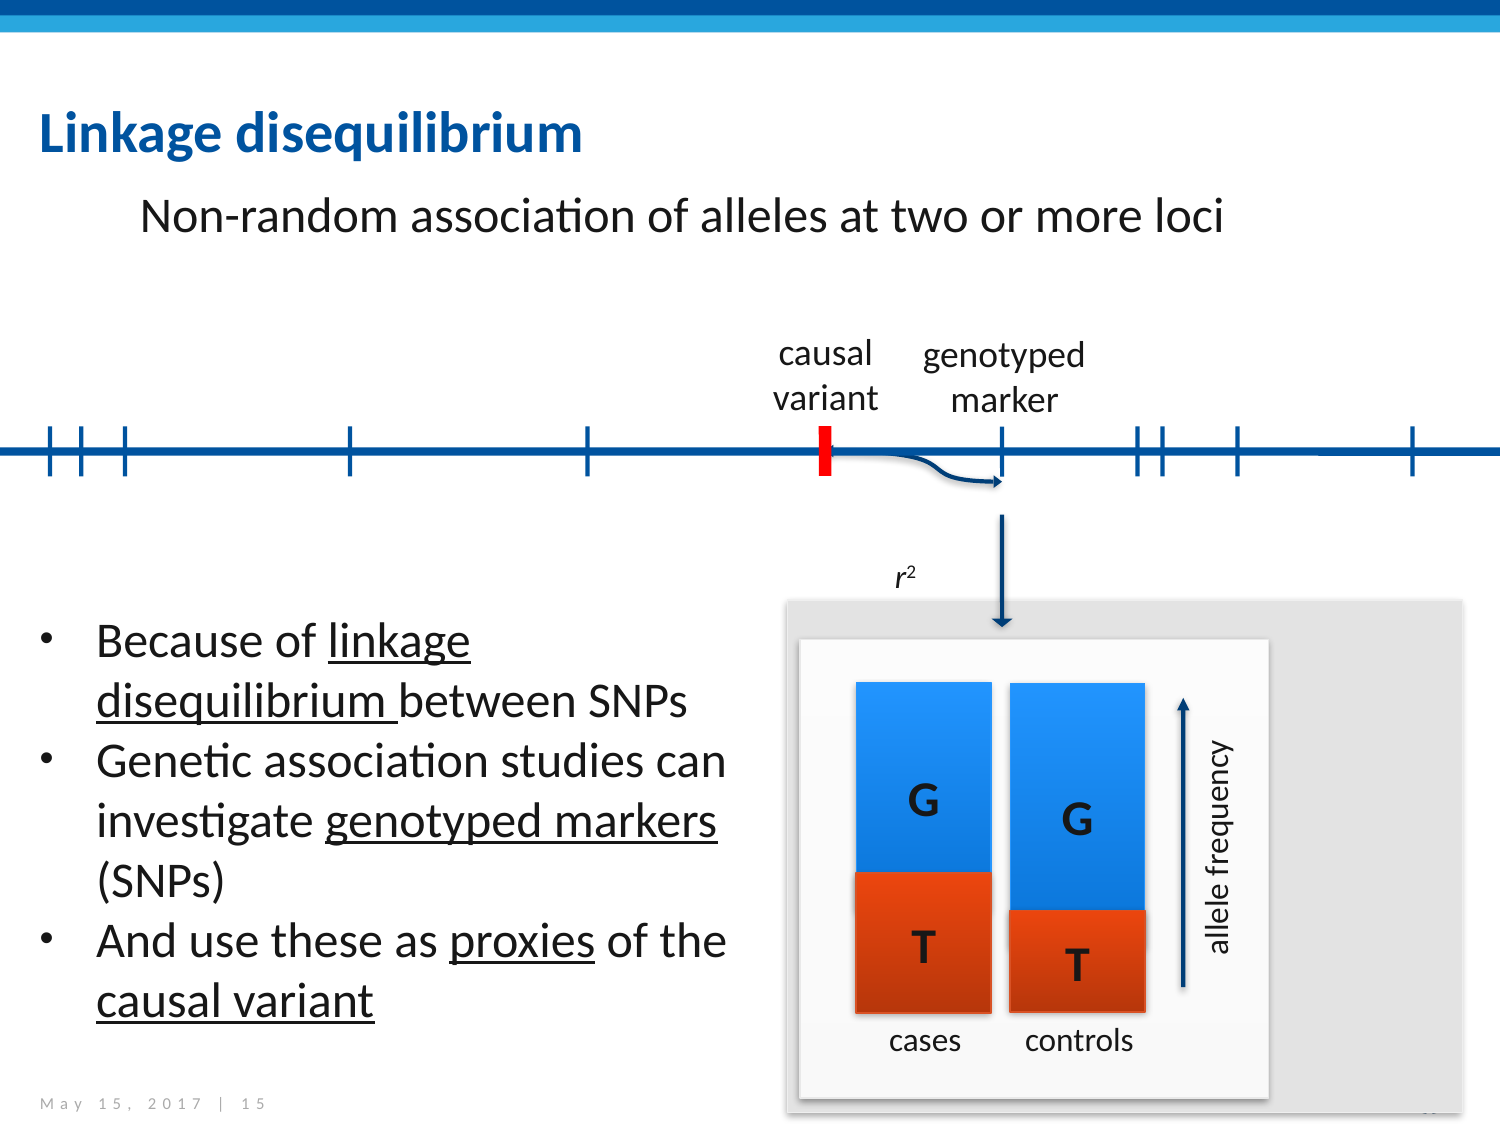

# Linkage disequilibrium
Non-random association of alleles at two or more loci
causal variant
genotyped
marker

r2
Because of linkage disequilibrium between SNPs
Genetic association studies can investigate genotyped markers (SNPs)
And use these as proxies of the causal variant

G
G

allele frequency
T

T
cases
controls
May 15, 2017 | 15